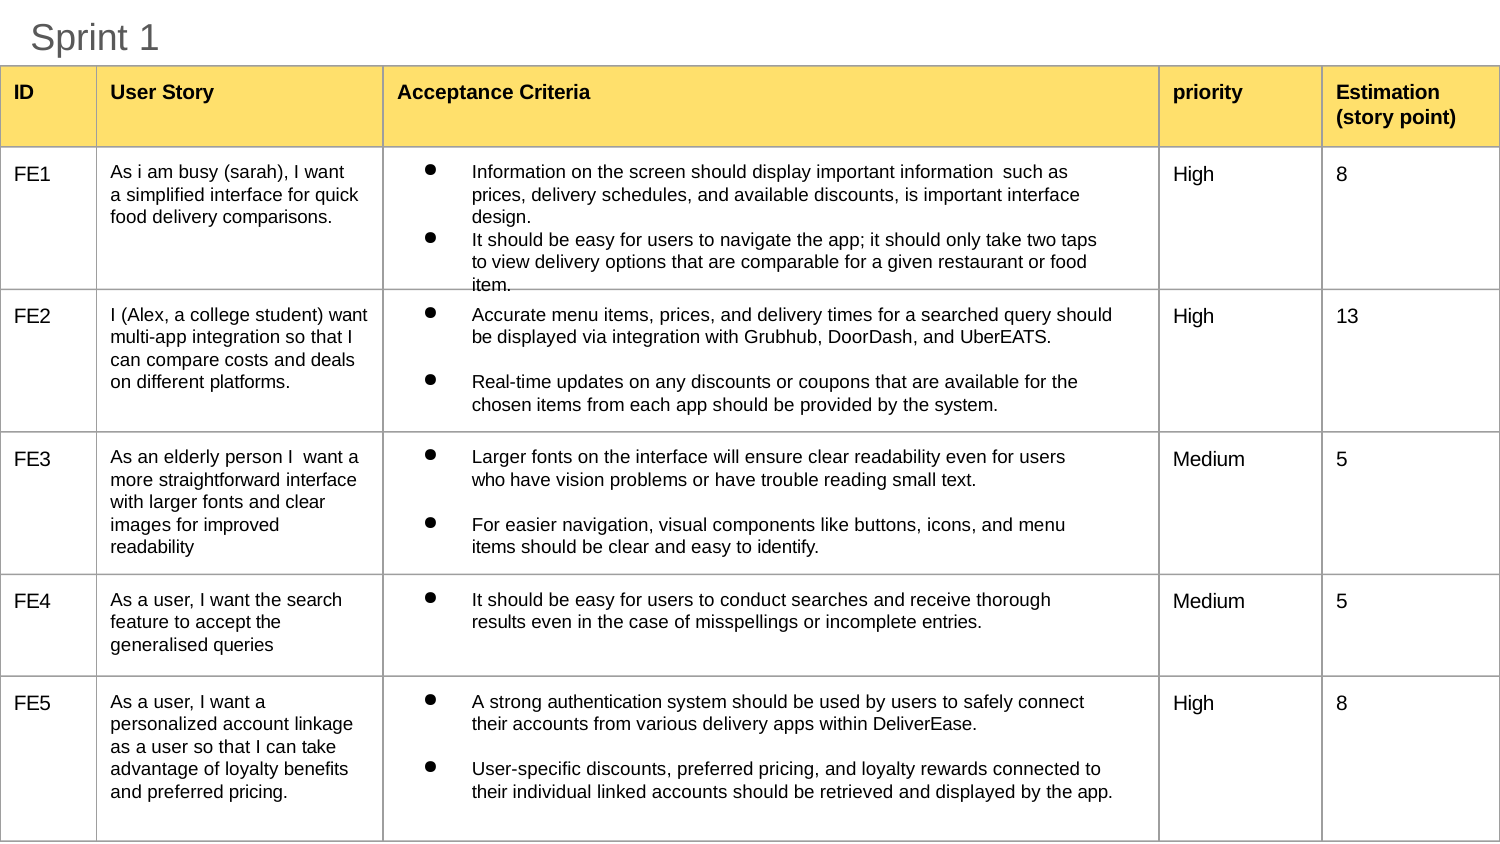

# Sprint 1

ID
User Story
Acceptance Criteria
priority
Estimation (story point)
FE1
High
8
As i am busy (sarah), I want a simplified interface for quick food delivery comparisons.
Information on the screen should display important information such as prices, delivery schedules, and available discounts, is important interface design.
It should be easy for users to navigate the app; it should only take two taps to view delivery options that are comparable for a given restaurant or food item.
FE2
High
13
I (Alex, a college student) want multi-app integration so that I can compare costs and deals on different platforms.
Accurate menu items, prices, and delivery times for a searched query should be displayed via integration with Grubhub, DoorDash, and UberEATS.
Real-time updates on any discounts or coupons that are available for the chosen items from each app should be provided by the system.
FE3
Medium
5
As an elderly person I want a more straightforward interface with larger fonts and clear images for improved readability
Larger fonts on the interface will ensure clear readability even for users who have vision problems or have trouble reading small text.
For easier navigation, visual components like buttons, icons, and menu items should be clear and easy to identify.
FE4
Medium
5
As a user, I want the search feature to accept the generalised queries
It should be easy for users to conduct searches and receive thorough results even in the case of misspellings or incomplete entries.
FE5
High
8
As a user, I want a personalized account linkage as a user so that I can take advantage of loyalty benefits and preferred pricing.
A strong authentication system should be used by users to safely connect their accounts from various delivery apps within DeliverEase.
User-specific discounts, preferred pricing, and loyalty rewards connected to their individual linked accounts should be retrieved and displayed by the app.